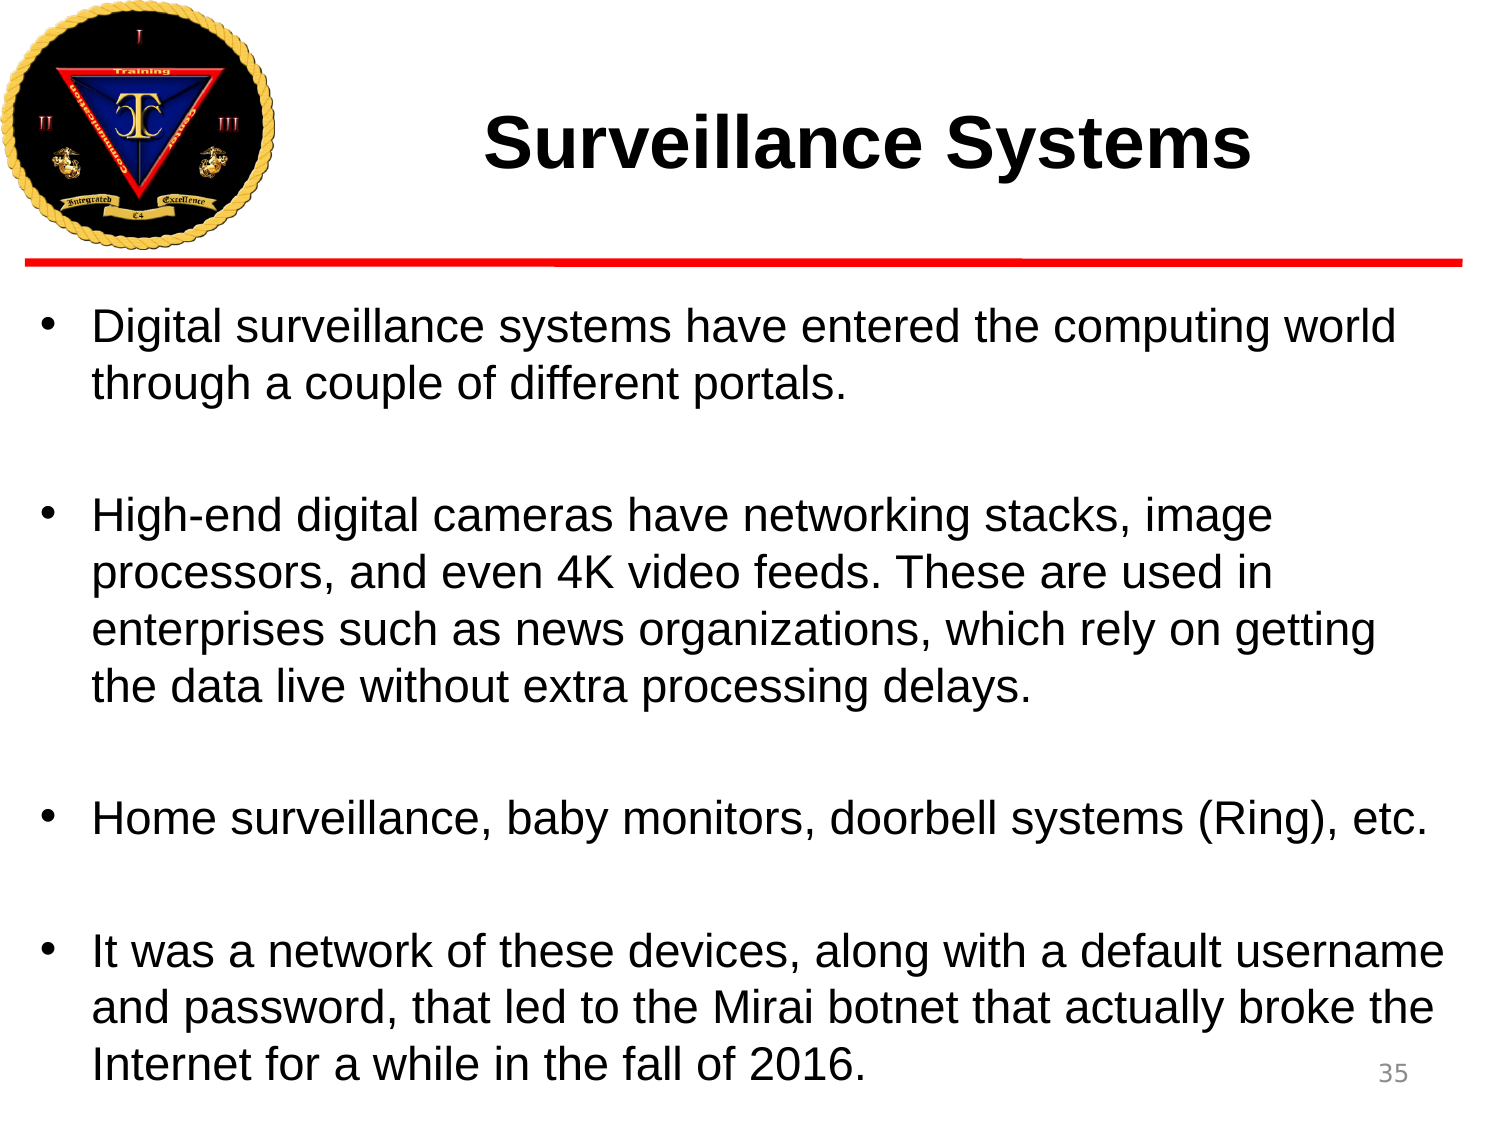

# Surveillance Systems
Digital surveillance systems have entered the computing world through a couple of different portals.

High-end digital cameras have networking stacks, image processors, and even 4K video feeds. These are used in enterprises such as news organizations, which rely on getting the data live without extra processing delays.

Home surveillance, baby monitors, doorbell systems (Ring), etc.

It was a network of these devices, along with a default username and password, that led to the Mirai botnet that actually broke the Internet for a while in the fall of 2016.
35